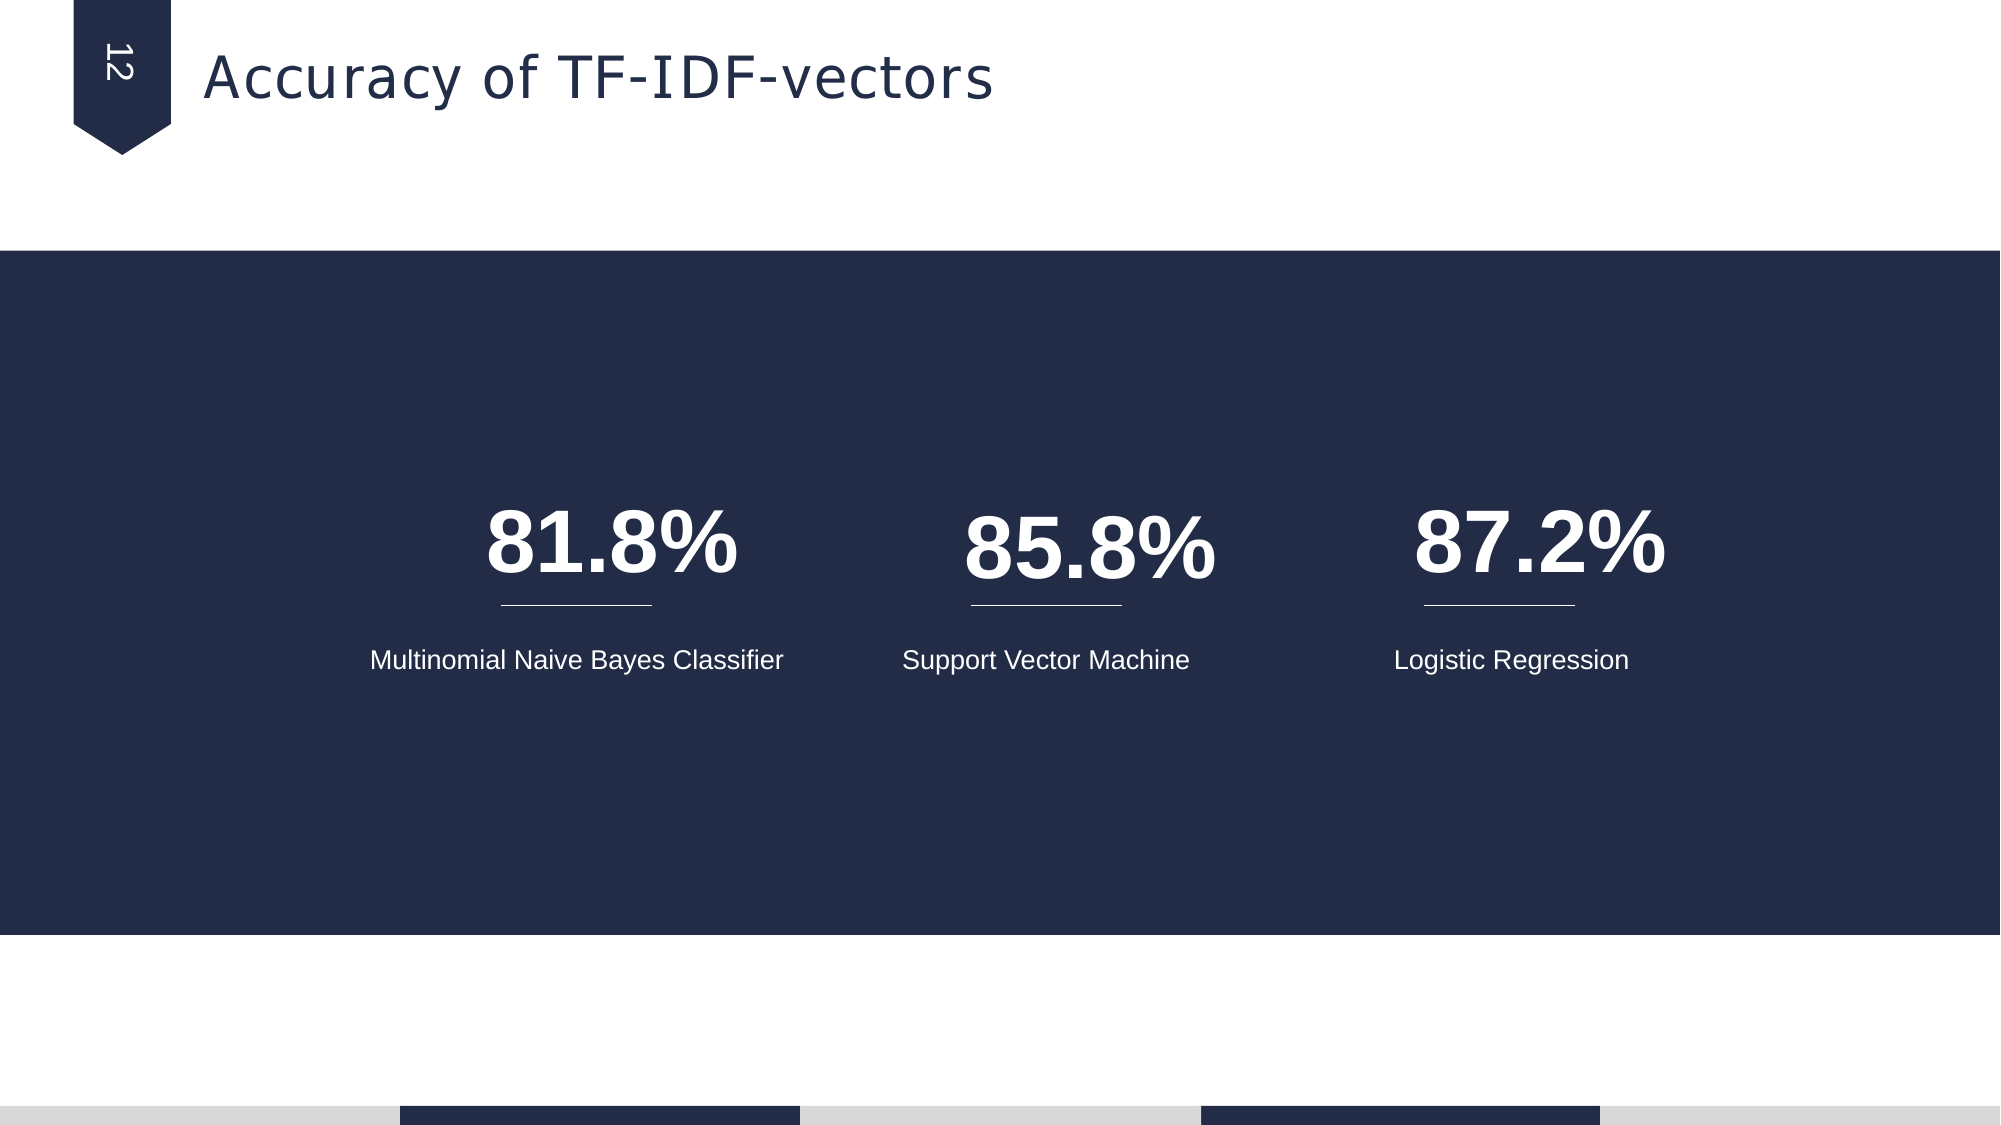

12
Accuracy of TF-IDF-vectors

87.2%
81.8%
85.8%
Multinomial Naive Bayes Classifier
Support Vector Machine
Logistic Regression